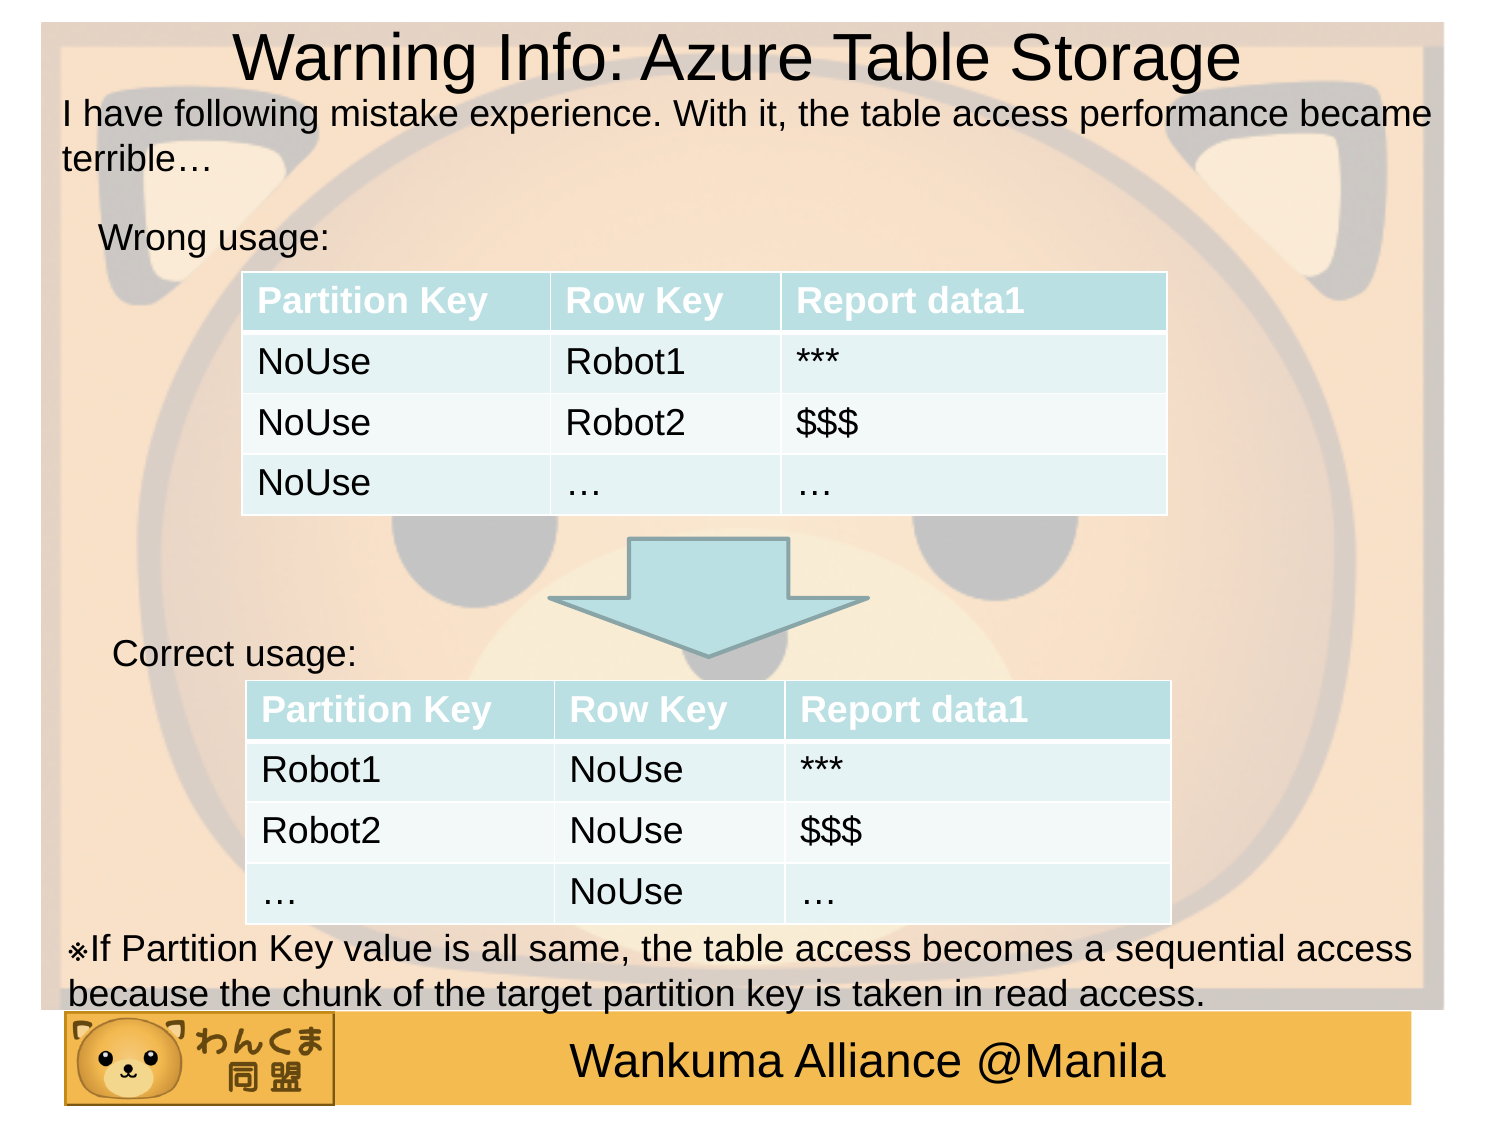

# Warning Info: Azure Table Storage
I have following mistake experience. With it, the table access performance became terrible…
Wrong usage:
| Partition Key | Row Key | Report data1 |
| --- | --- | --- |
| NoUse | Robot1 | \*\*\* |
| NoUse | Robot2 | $$$ |
| NoUse | … | … |

Correct usage:
| Partition Key | Row Key | Report data1 |
| --- | --- | --- |
| Robot1 | NoUse | \*\*\* |
| Robot2 | NoUse | $$$ |
| … | NoUse | … |
※If Partition Key value is all same, the table access becomes a sequential access
because the chunk of the target partition key is taken in read access.